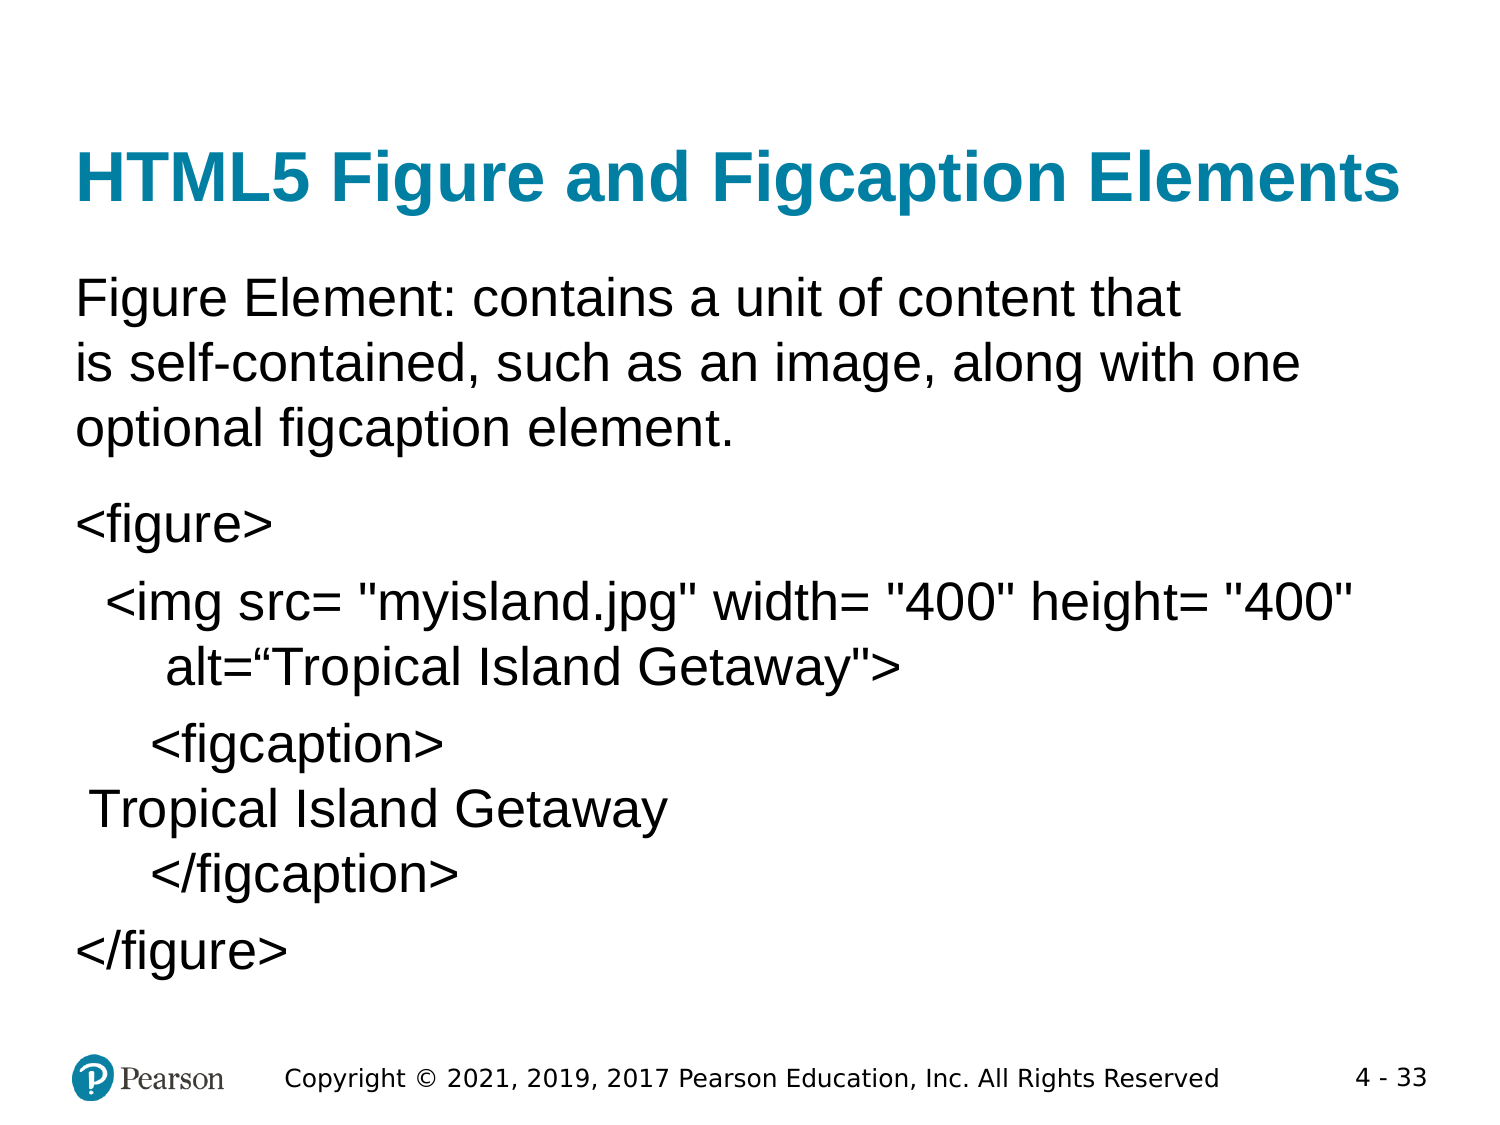

# HTML5 Figure and Figcaption Elements
Figure Element: contains a unit of content that
is self-contained, such as an image, along with one optional figcaption element.
<figure>
  <img src= "myisland.jpg" width= "400" height= "400"
      alt=“Tropical Island Getaway">
     <figcaption>
 Tropical Island Getaway
     </figcaption>
</figure>